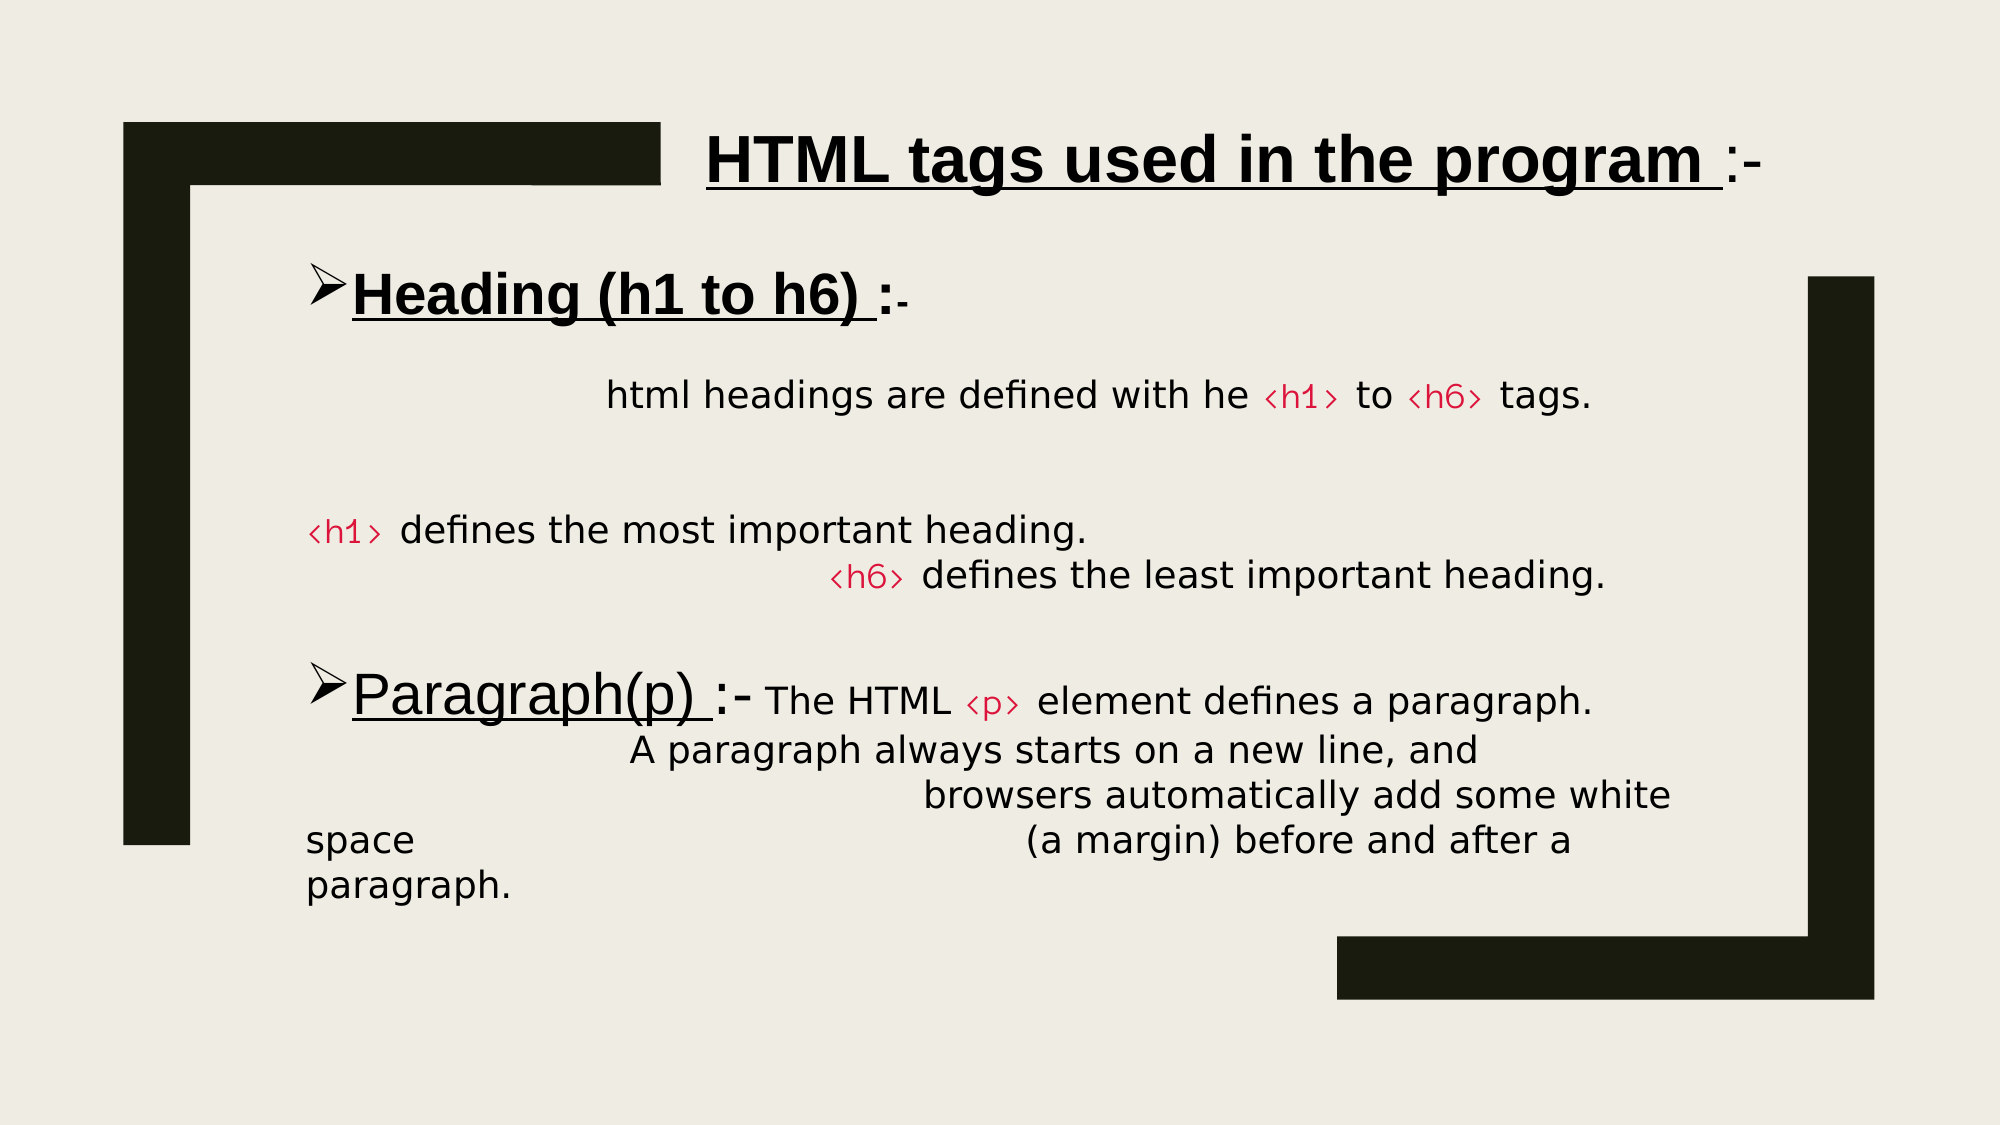

HTML tags used in the program :-
Heading (h1 to h6) :-

                         html headings are defined with he <h1> to <h6> tags.
   									                                      			      <h1> defines the most important heading. 		 	                           			      <h6> defines the least important heading.

Paragraph(p) :- The HTML <p> element defines a paragraph.
                           A paragraph always starts on a new line, and    	   			              browsers automatically add some white space 				          (a margin) before and after a paragraph.